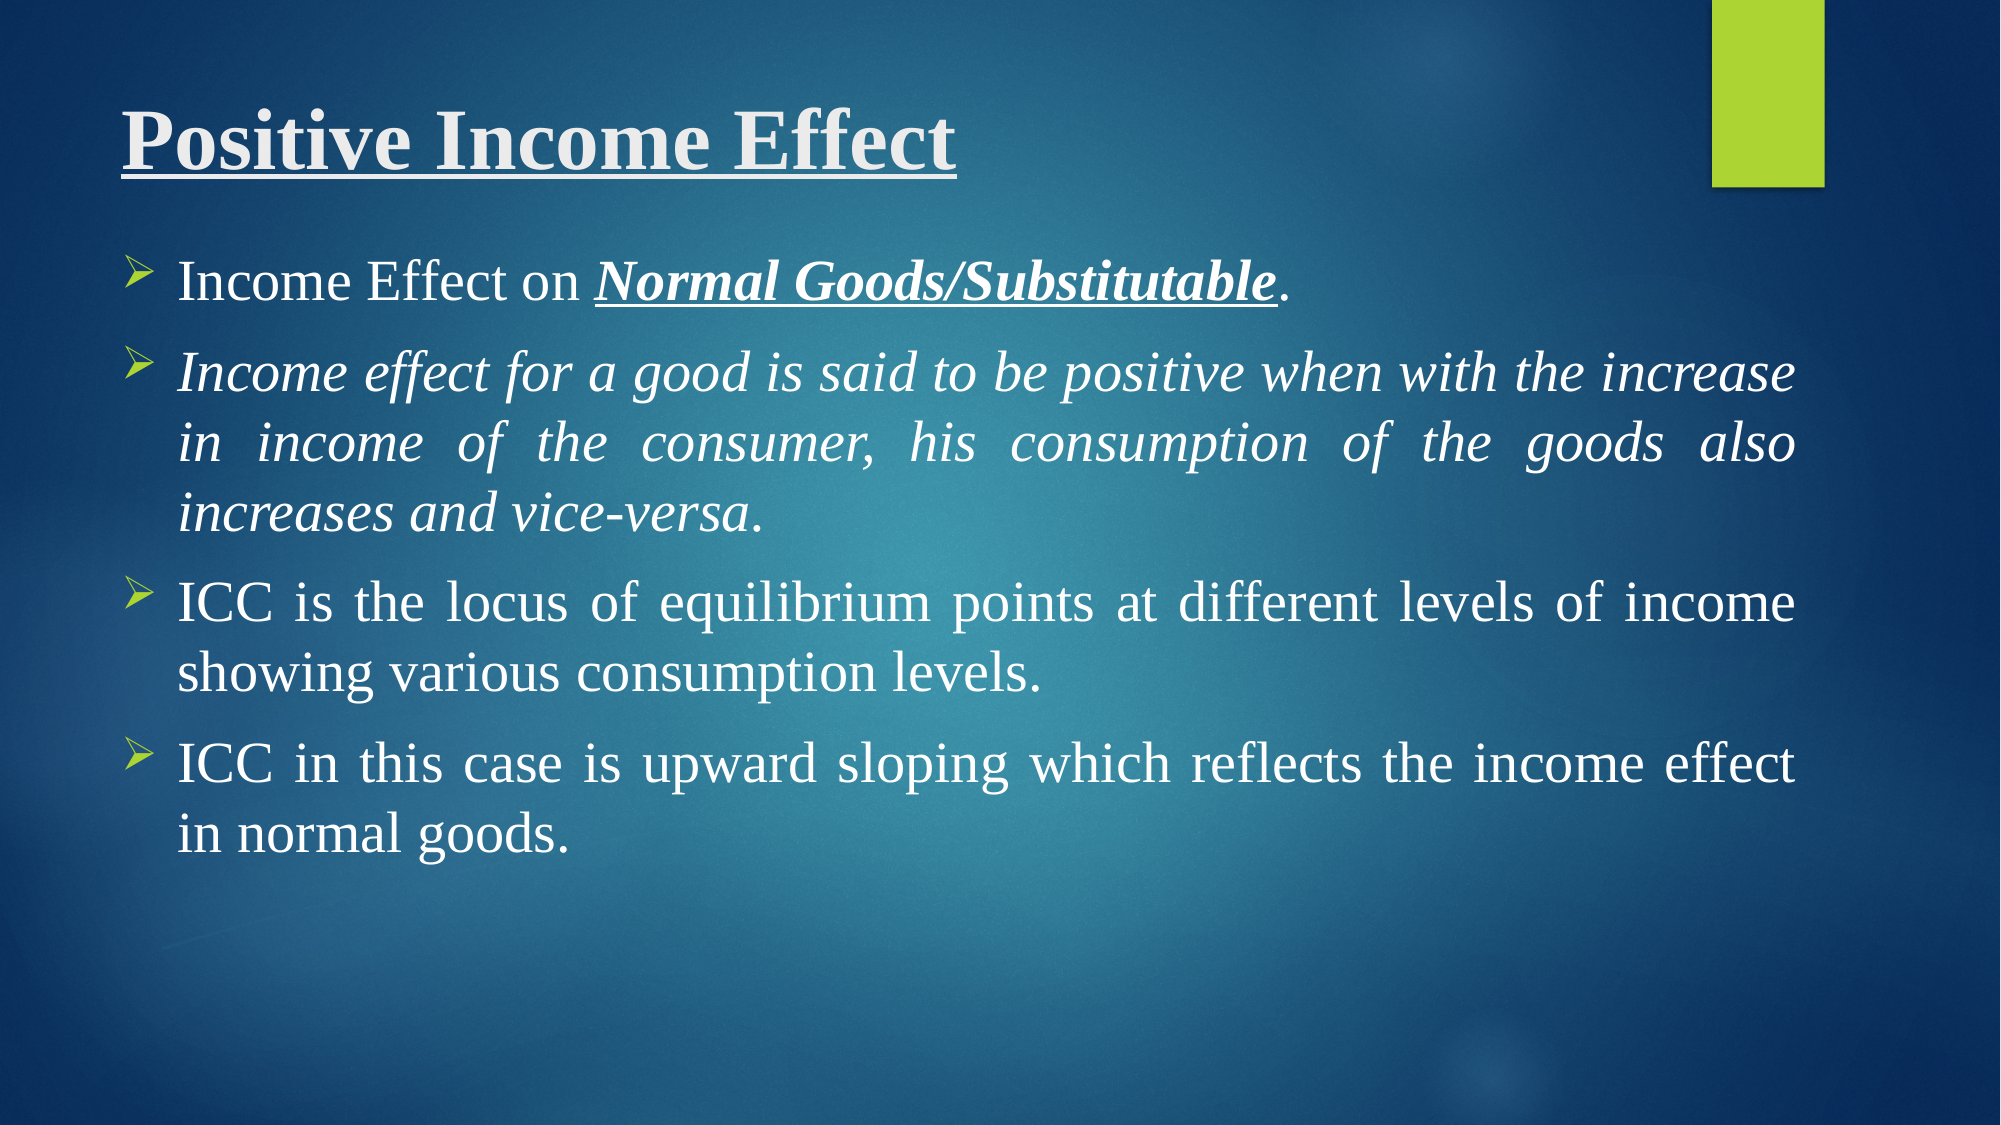

# Positive Income Effect
Income Effect on Normal Goods/Substitutable.
Income effect for a good is said to be positive when with the increase in income of the consumer, his consumption of the goods also increases and vice-versa.
ICC is the locus of equilibrium points at different levels of income showing various consumption levels.
ICC in this case is upward sloping which reflects the income effect in normal goods.